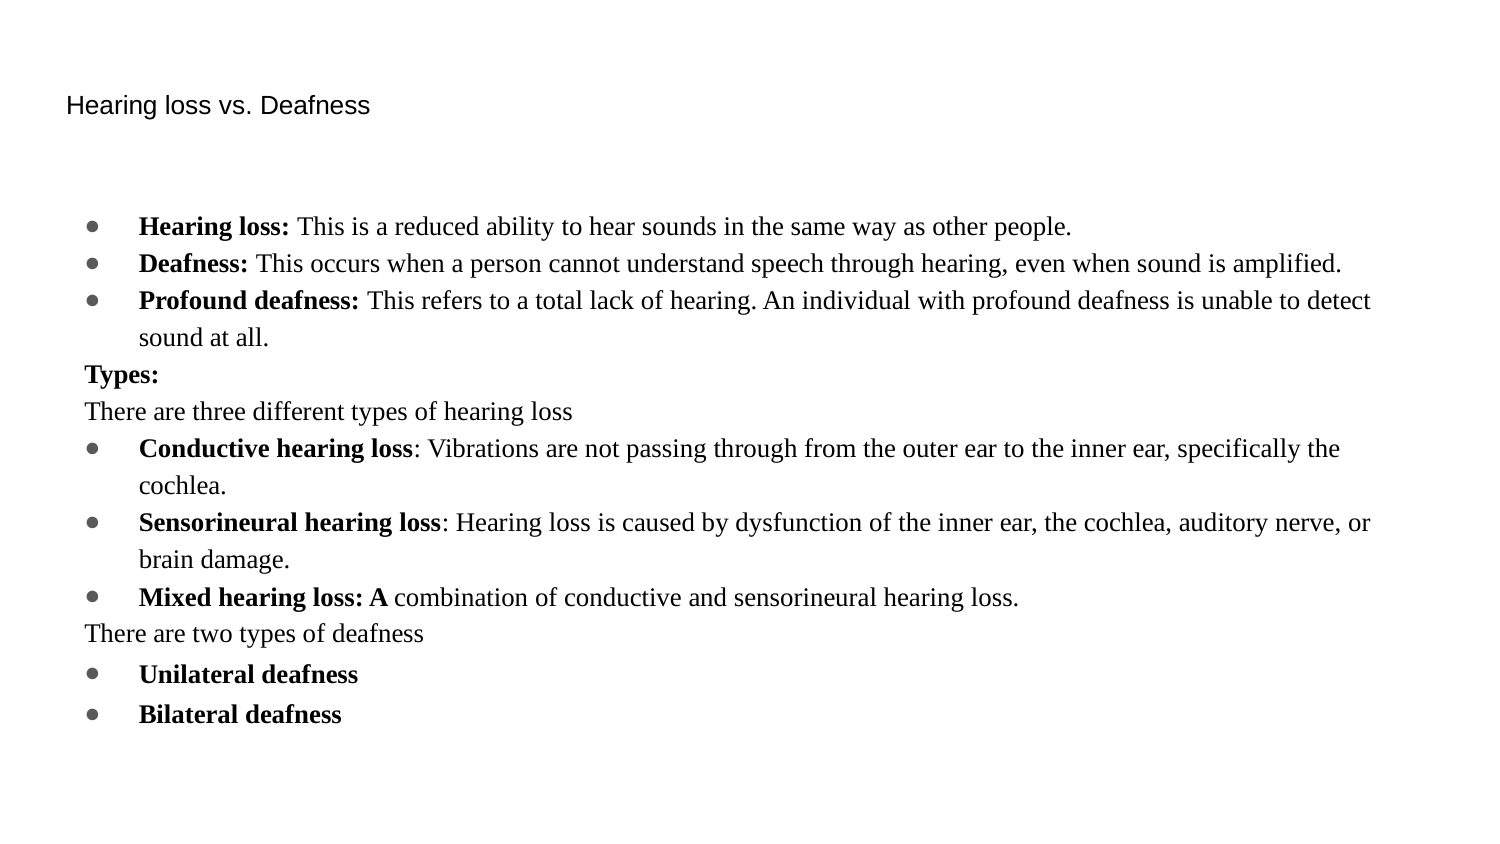

# Hearing loss vs. Deafness
Hearing loss: This is a reduced ability to hear sounds in the same way as other people.
Deafness: This occurs when a person cannot understand speech through hearing, even when sound is amplified.
Profound deafness: This refers to a total lack of hearing. An individual with profound deafness is unable to detect sound at all.
Types:
There are three different types of hearing loss
Conductive hearing loss: Vibrations are not passing through from the outer ear to the inner ear, specifically the cochlea.
Sensorineural hearing loss: Hearing loss is caused by dysfunction of the inner ear, the cochlea, auditory nerve, or brain damage.
Mixed hearing loss: A combination of conductive and sensorineural hearing loss.
There are two types of deafness
Unilateral deafness
Bilateral deafness